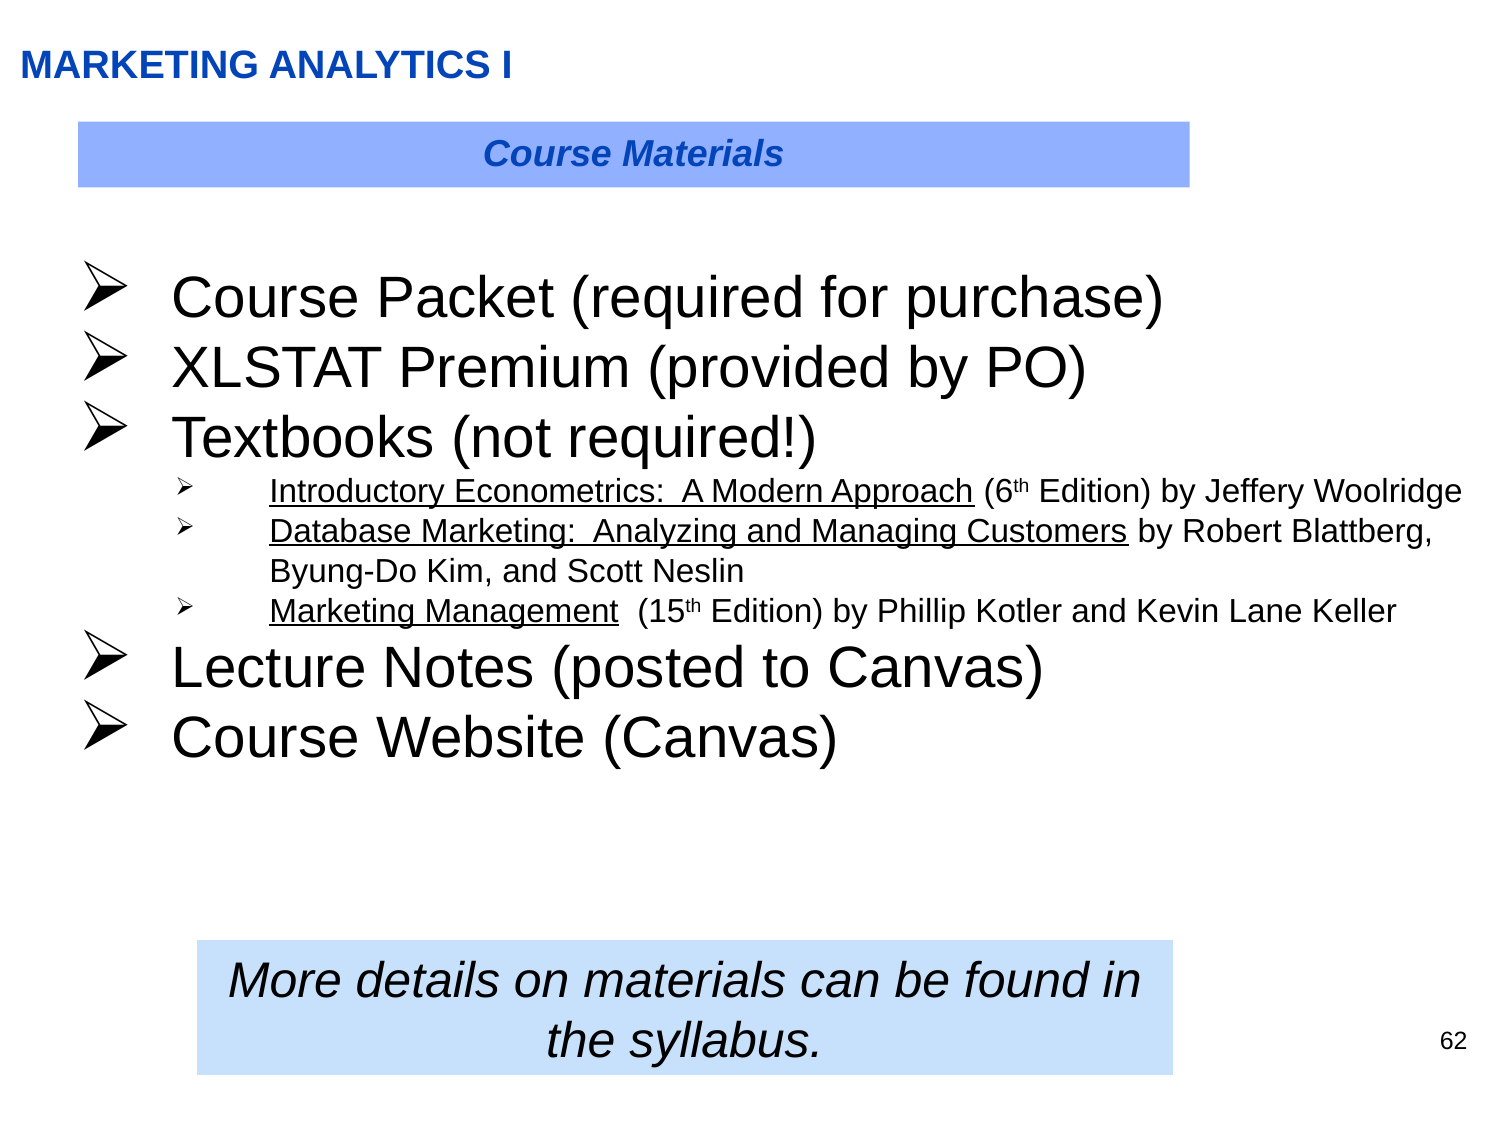

# MARKETING ANALYTICS I
Course Materials
Course Packet (required for purchase)
XLSTAT Premium (provided by PO)
Textbooks (not required!)
Introductory Econometrics:  A Modern Approach (6th Edition) by Jeffery Woolridge
Database Marketing:  Analyzing and Managing Customers by Robert Blattberg, Byung-Do Kim, and Scott Neslin
Marketing Management  (15th Edition) by Phillip Kotler and Kevin Lane Keller
Lecture Notes (posted to Canvas)
Course Website (Canvas)
More details on materials can be found in the syllabus.
62